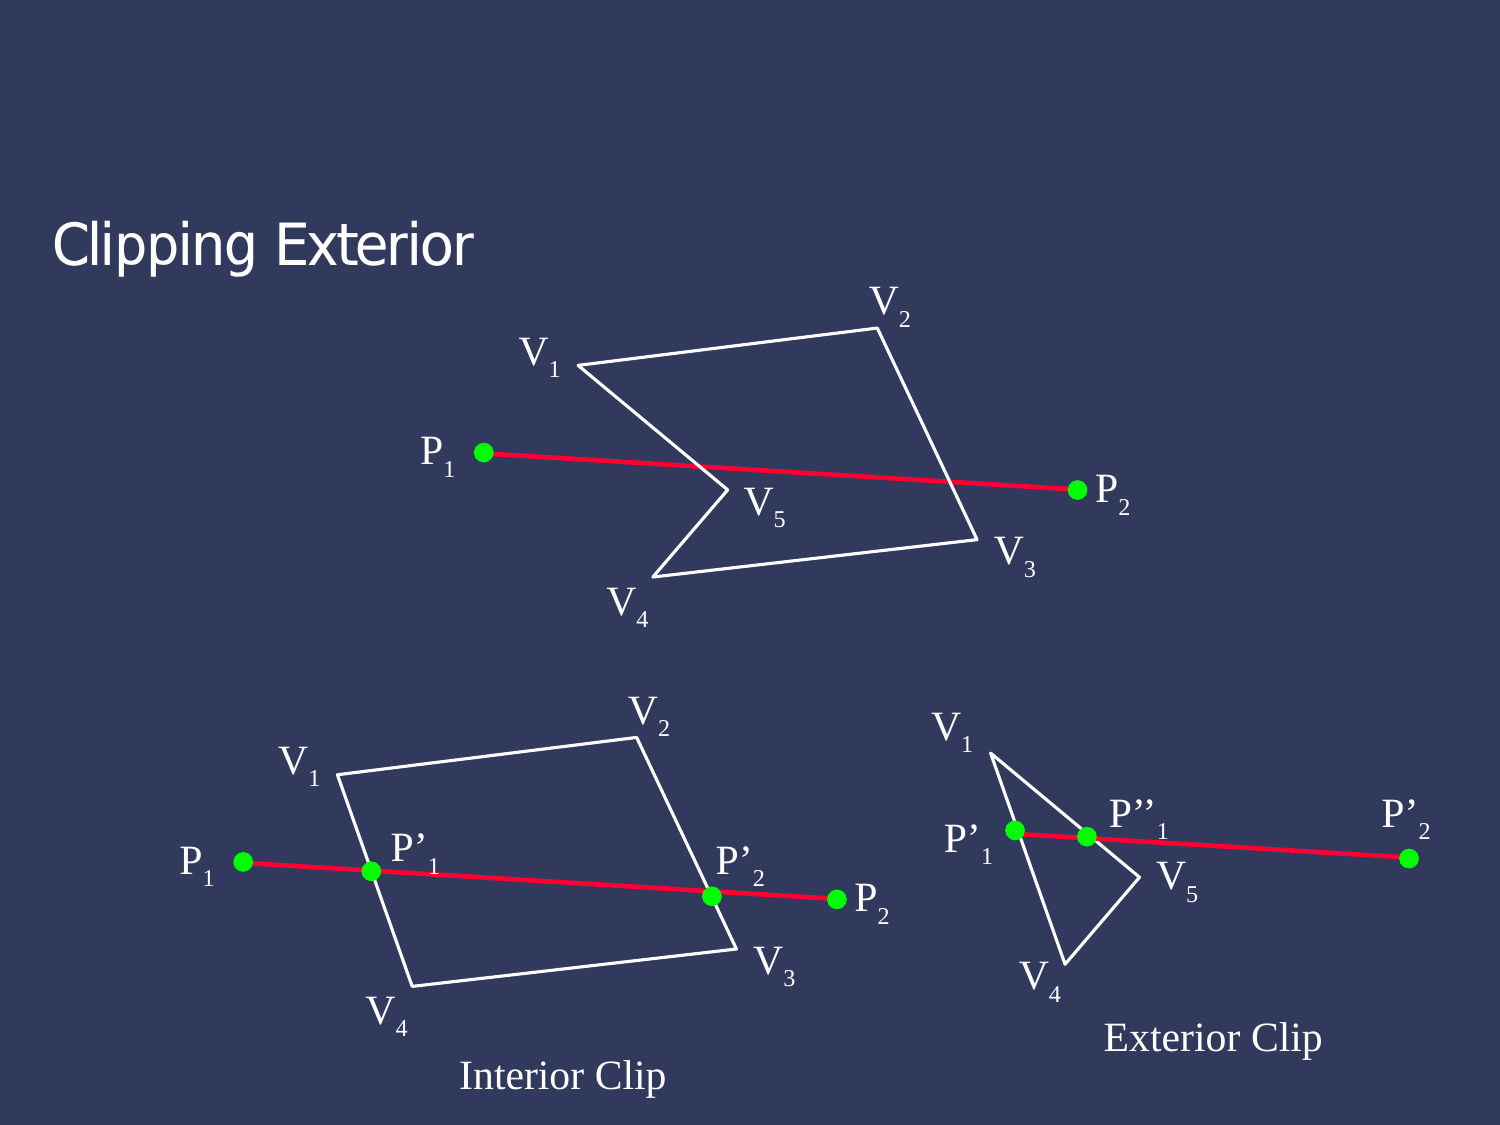

Clipping Exterior
V2
V1

P1

P2
V5

V3
V4
V2
V1

P’1
P1
P’2

P2

V3
V4
V1

P’’1
P’2
P’1

V5
V4
Exterior Clip
Interior Clip